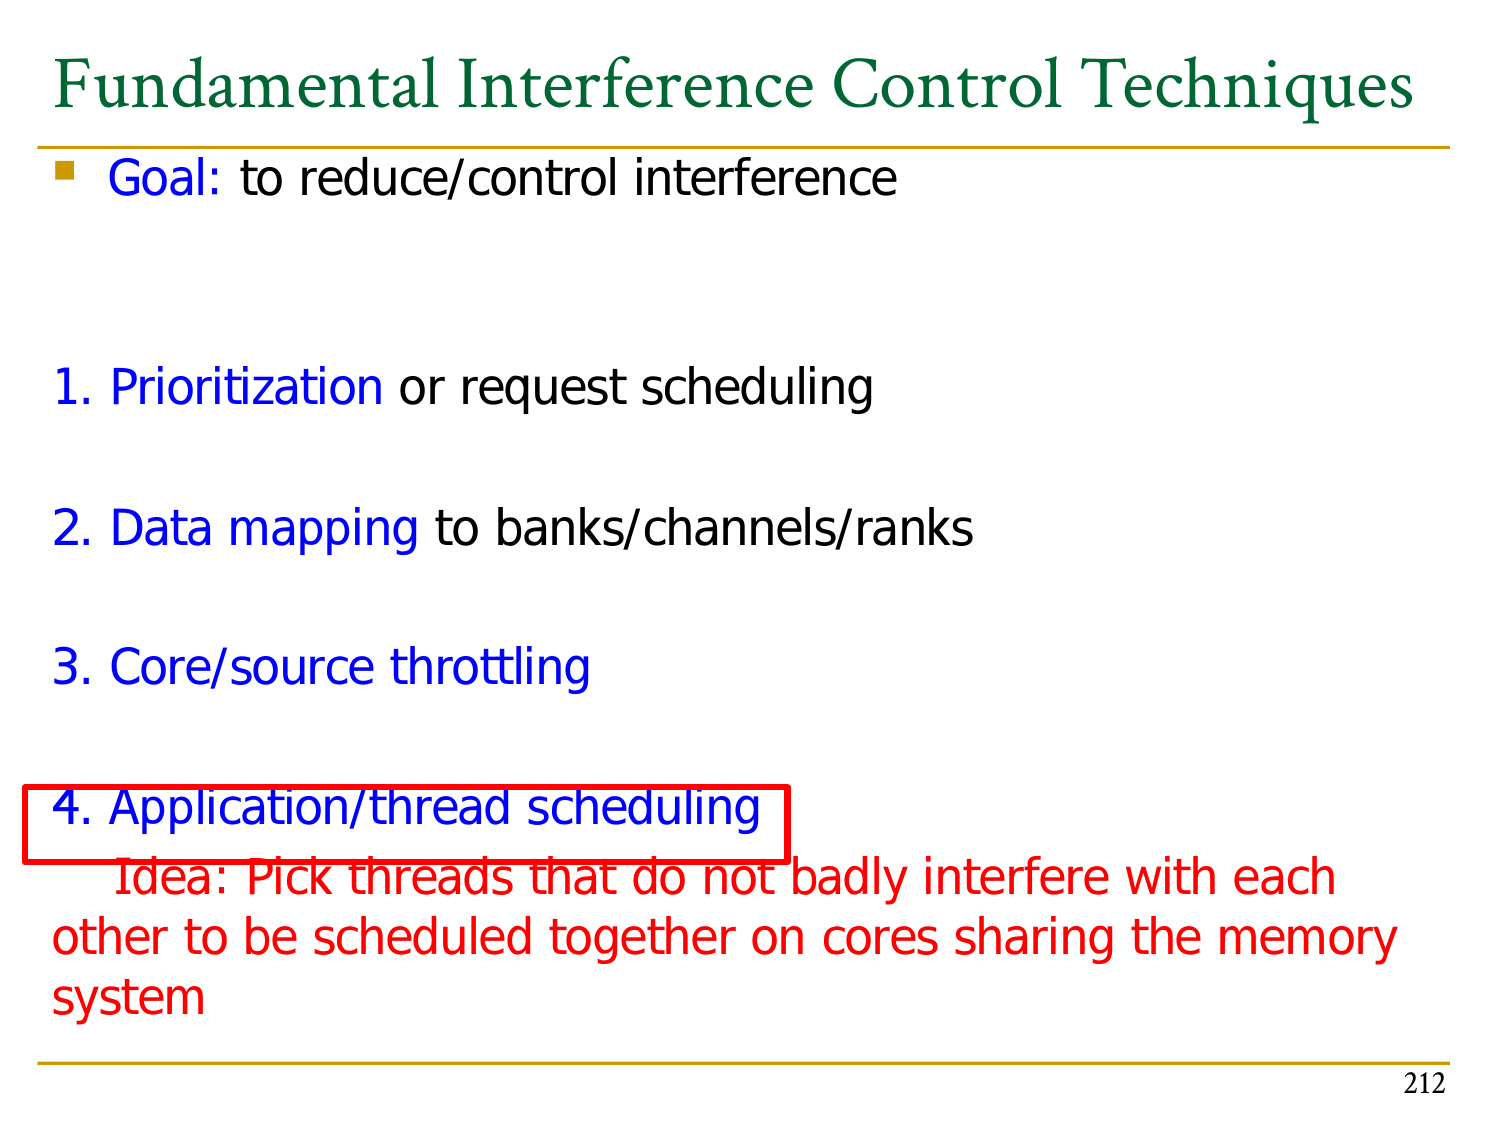

# Fundamental Interference Control Techniques
Goal: to reduce/control interference

1. Prioritization or request scheduling

2. Data mapping to banks/channels/ranks

3. Core/source throttling

4. Application/thread scheduling
    Idea: Pick threads that do not badly interfere with each other to be scheduled together on cores sharing the memory system

212